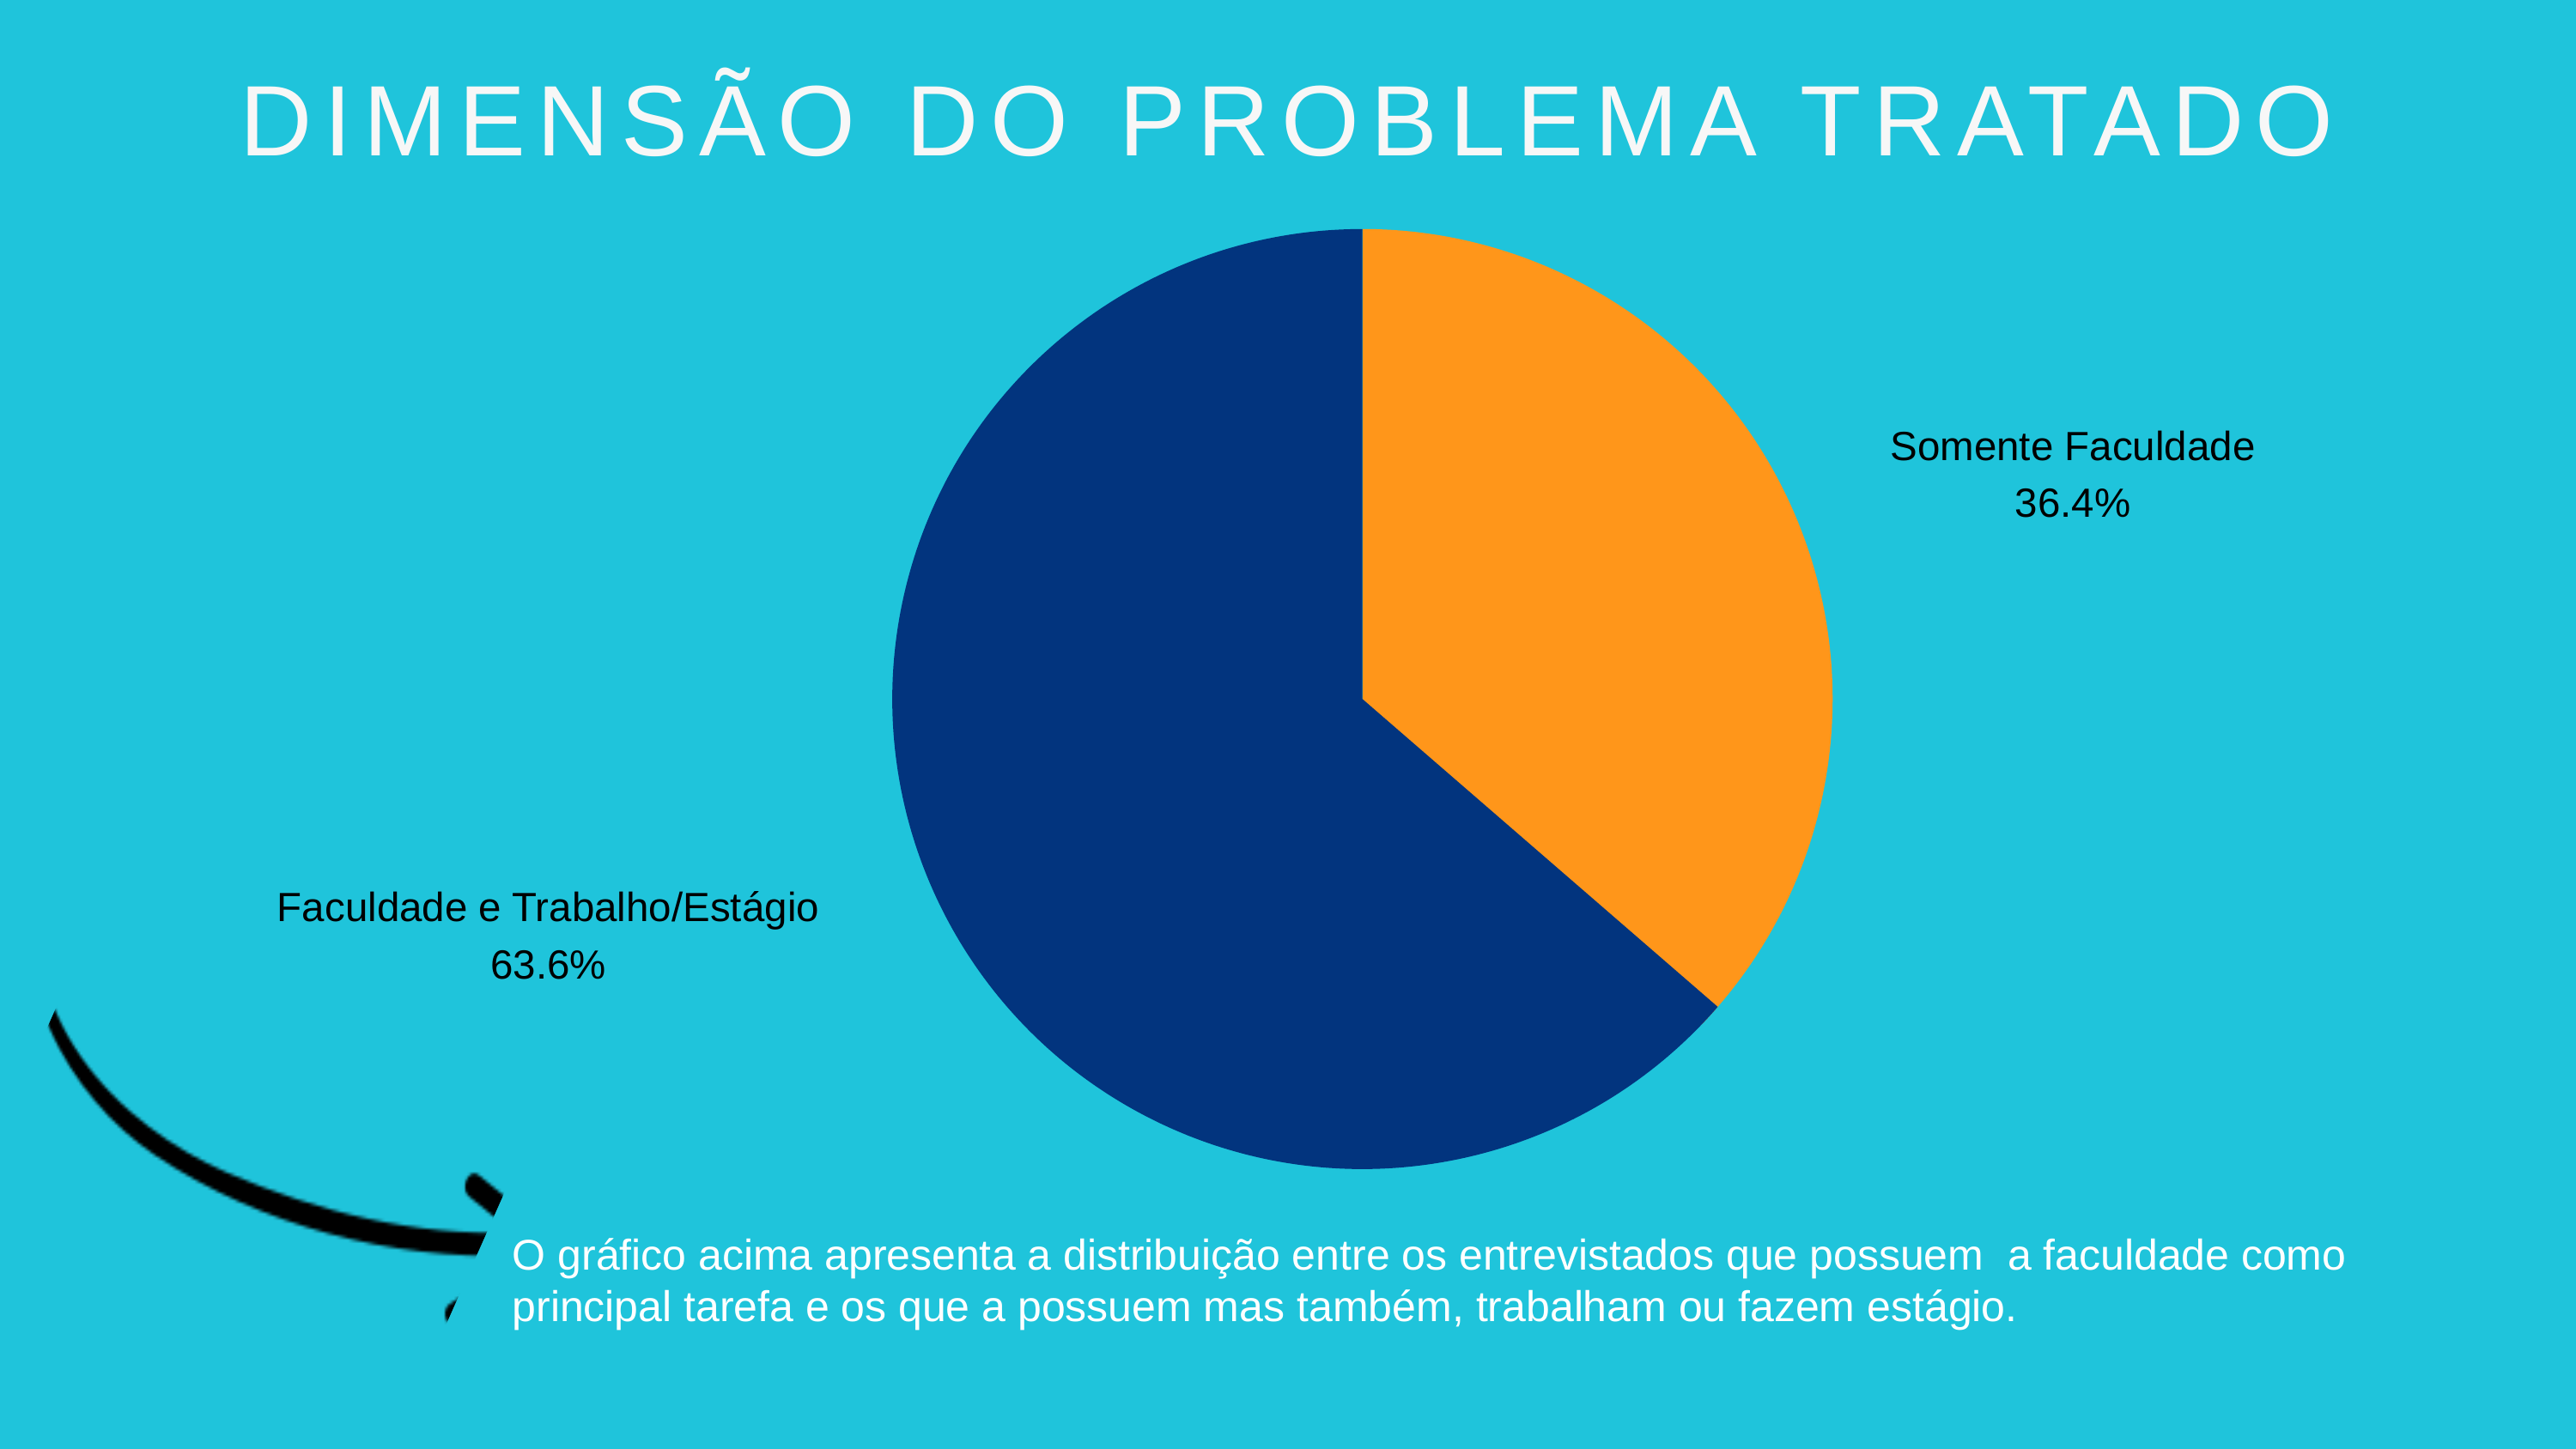

DIMENSÃO DO PROBLEMA TRATADO

Somente Faculdade
36.4%
Faculdade e Trabalho/Estágio
63.6%

O gráfico acima apresenta a distribuição entre os entrevistados que possuem  a faculdade como principal tarefa e os que a possuem mas também, trabalham ou fazem estágio.